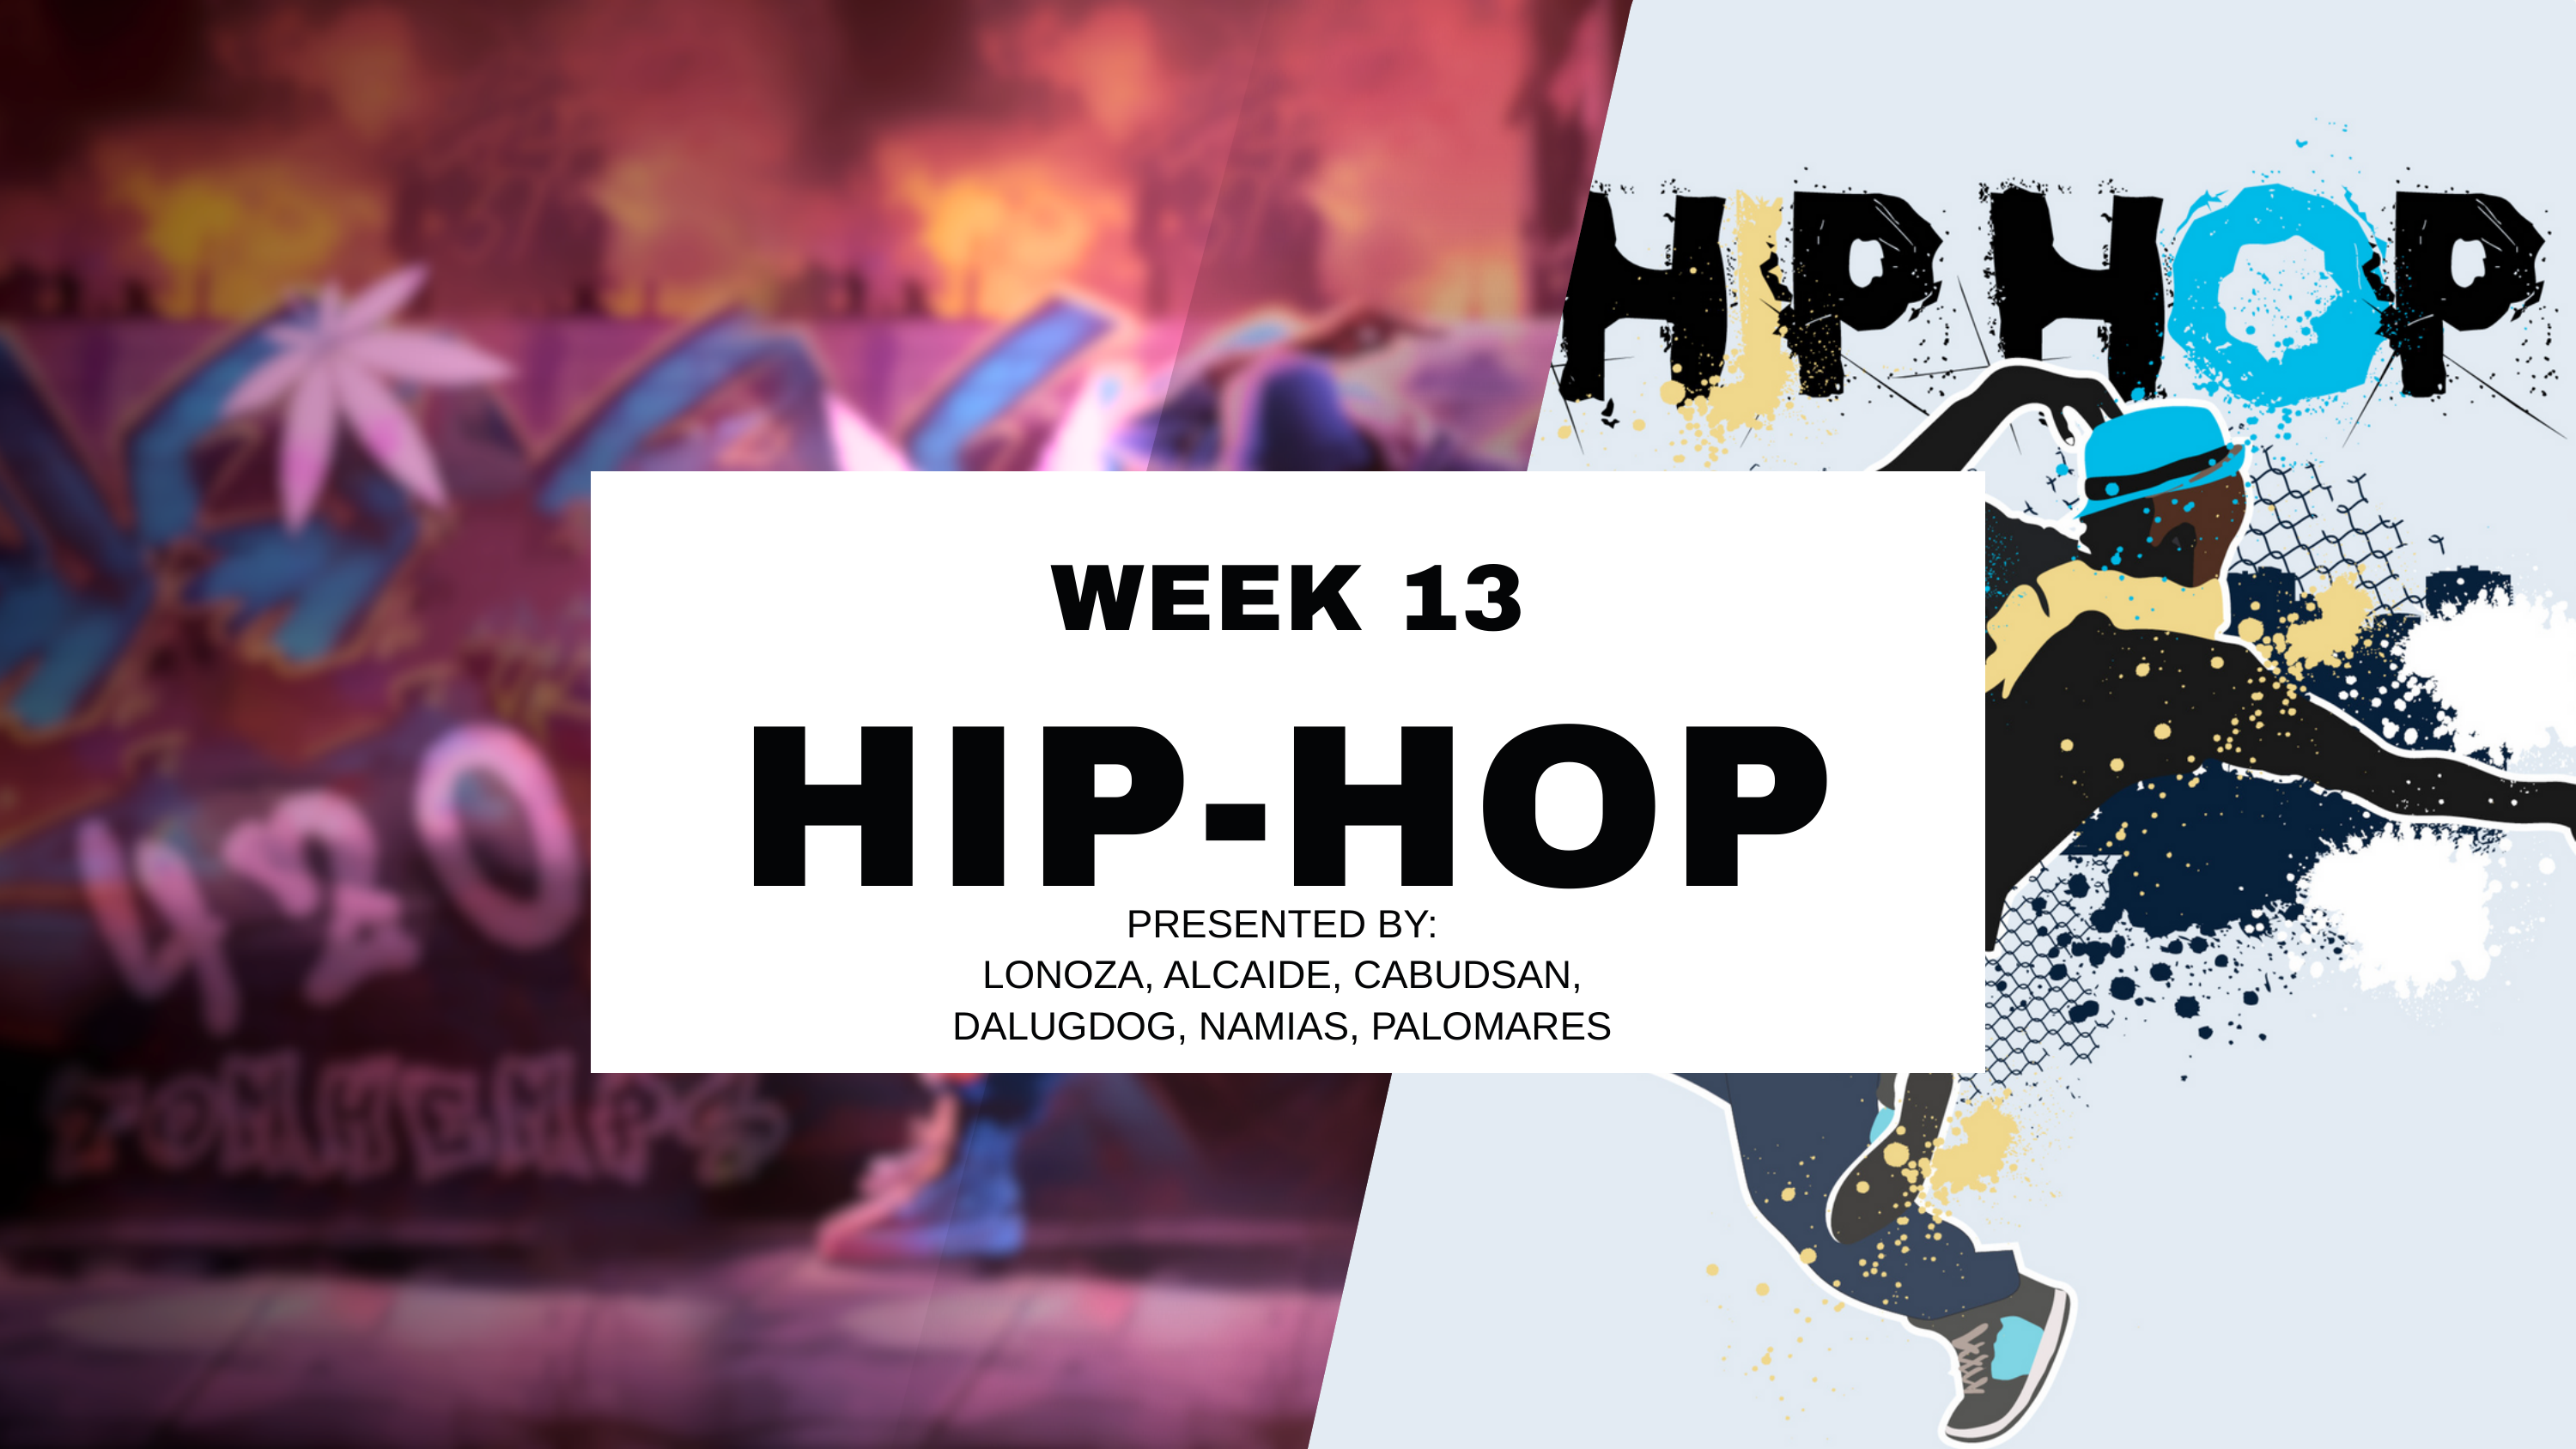

WEEK 13
HIP-HOP
PRESENTED BY:
LONOZA, ALCAIDE, CABUDSAN,
DALUGDOG, NAMIAS, PALOMARES